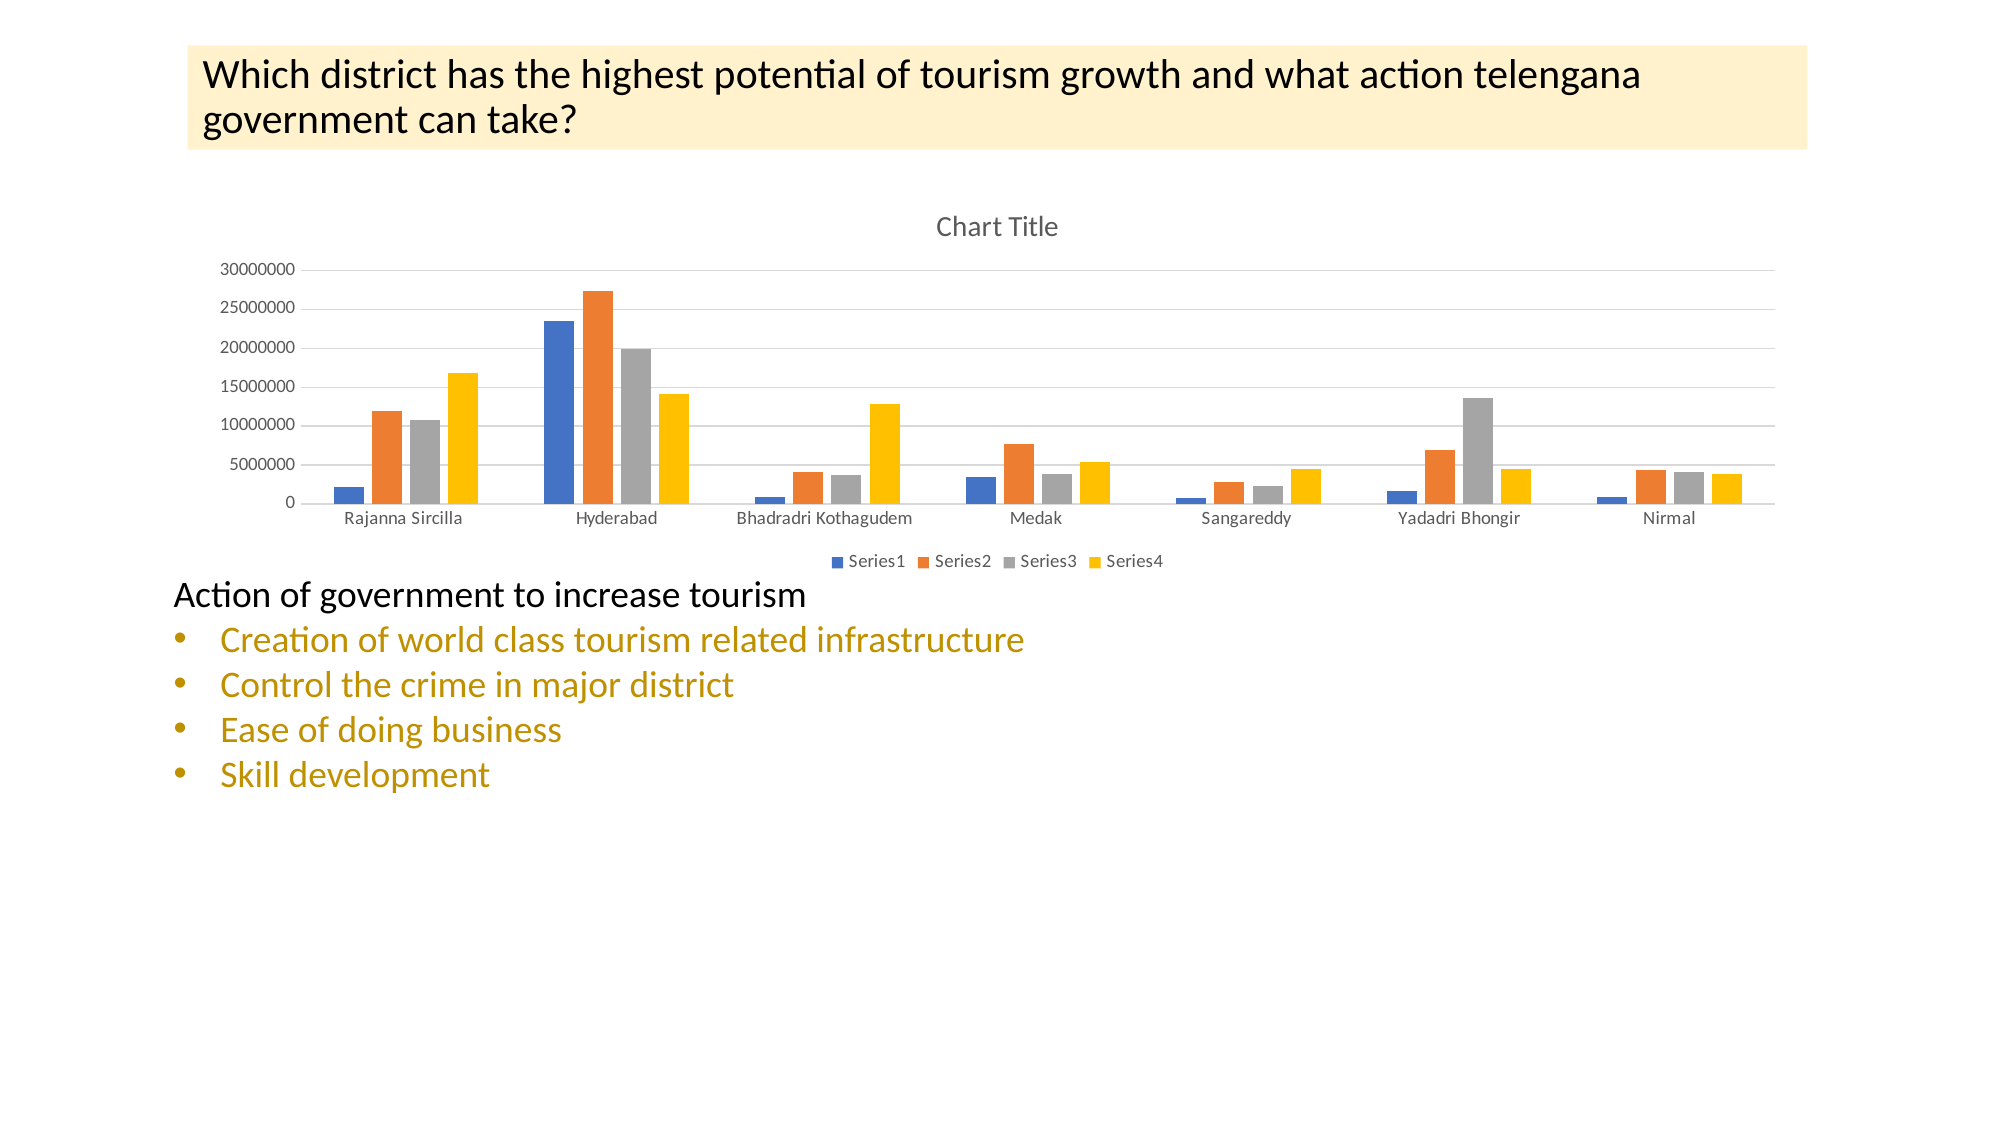

# Which district has the highest potential of tourism growth and what action telengana government can take?

### Chart:

| Category |  |  |  |  |
|---|---|---|---|---|
| Rajanna Sircilla  | 2176801.0 | 11919347.0 | 10834231.0 | 16832897.0 |
| Hyderabad | 23558336.0 | 27407421.0 | 19858439.0 | 14121662.0 |
| Bhadradri Kothagudem  | 889030.0 | 4094317.0 | 3799878.0 | 12817737.0 |
| Medak  | 3463200.0 | 7726869.0 | 3900000.0 | 5452570.0 |
| Sangareddy  | 778000.0 | 2823450.0 | 2269900.0 | 4553160.0 |
| Yadadri Bhongir | 1728600.0 | 7001728.0 | 13673378.0 | 4489374.0 |
| Nirmal | 916610.0 | 4405083.0 | 4177327.0 | 3816778.0 |
Action of government to increase tourism
Creation of world class tourism related infrastructure
Control the crime in major district
Ease of doing business
Skill development